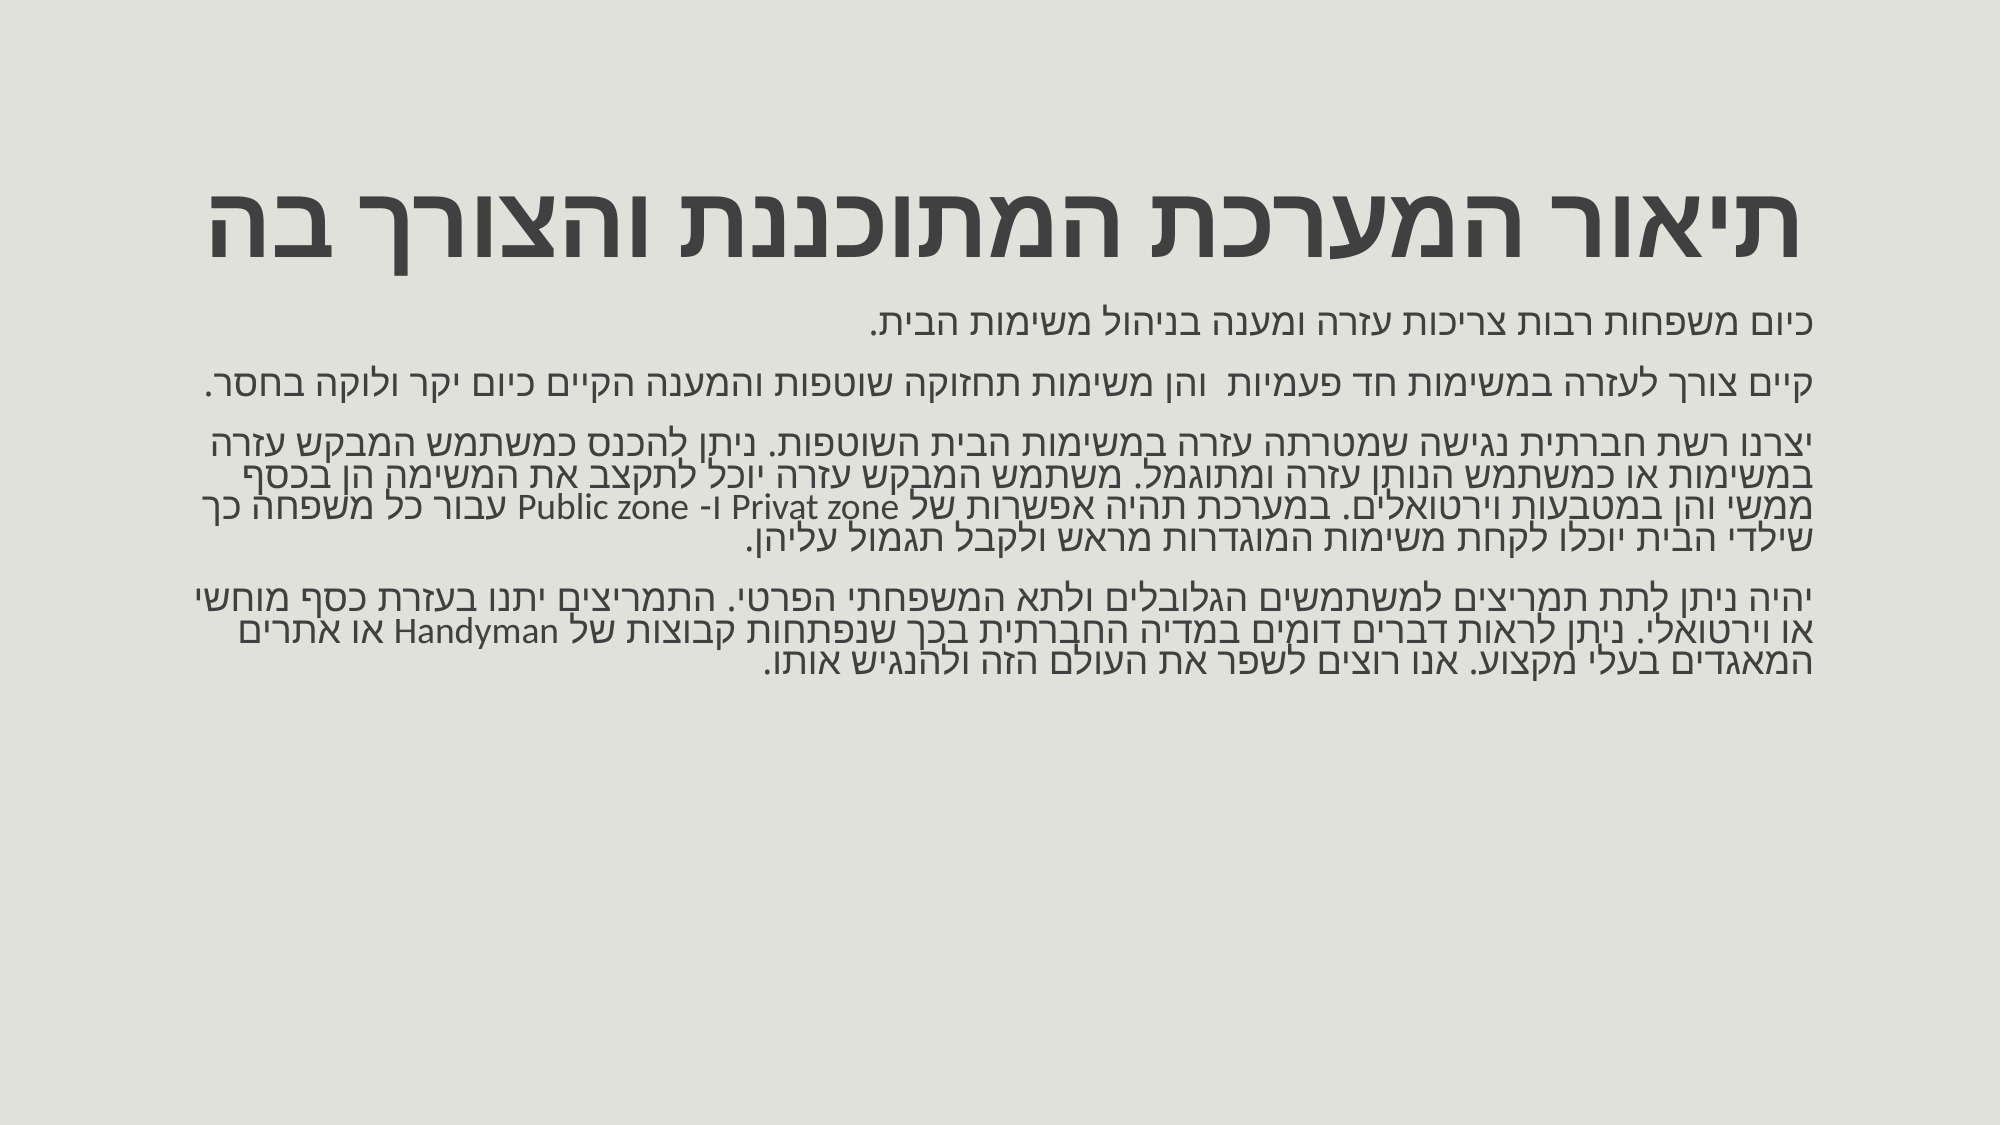

# תיאור המערכת המתוכננת והצורך בה
כיום משפחות רבות צריכות עזרה ומענה בניהול משימות הבית.
קיים צורך לעזרה במשימות חד פעמיות  והן משימות תחזוקה שוטפות והמענה הקיים כיום יקר ולוקה בחסר.
יצרנו רשת חברתית נגישה שמטרתה עזרה במשימות הבית השוטפות. ניתן להכנס כמשתמש המבקש עזרה במשימות או כמשתמש הנותן עזרה ומתוגמל. משתמש המבקש עזרה יוכל לתקצב את המשימה הן בכסף ממשי והן במטבעות וירטואלים. במערכת תהיה אפשרות של Privat zone ו- Public zone עבור כל משפחה כך שילדי הבית יוכלו לקחת משימות המוגדרות מראש ולקבל תגמול עליהן.
יהיה ניתן לתת תמריצים למשתמשים הגלובלים ולתא המשפחתי הפרטי. התמריצים יתנו בעזרת כסף מוחשי או וירטואלי. ניתן לראות דברים דומים במדיה החברתית בכך שנפתחות קבוצות של Handyman או אתרים המאגדים בעלי מקצוע. אנו רוצים לשפר את העולם הזה ולהנגיש אותו.